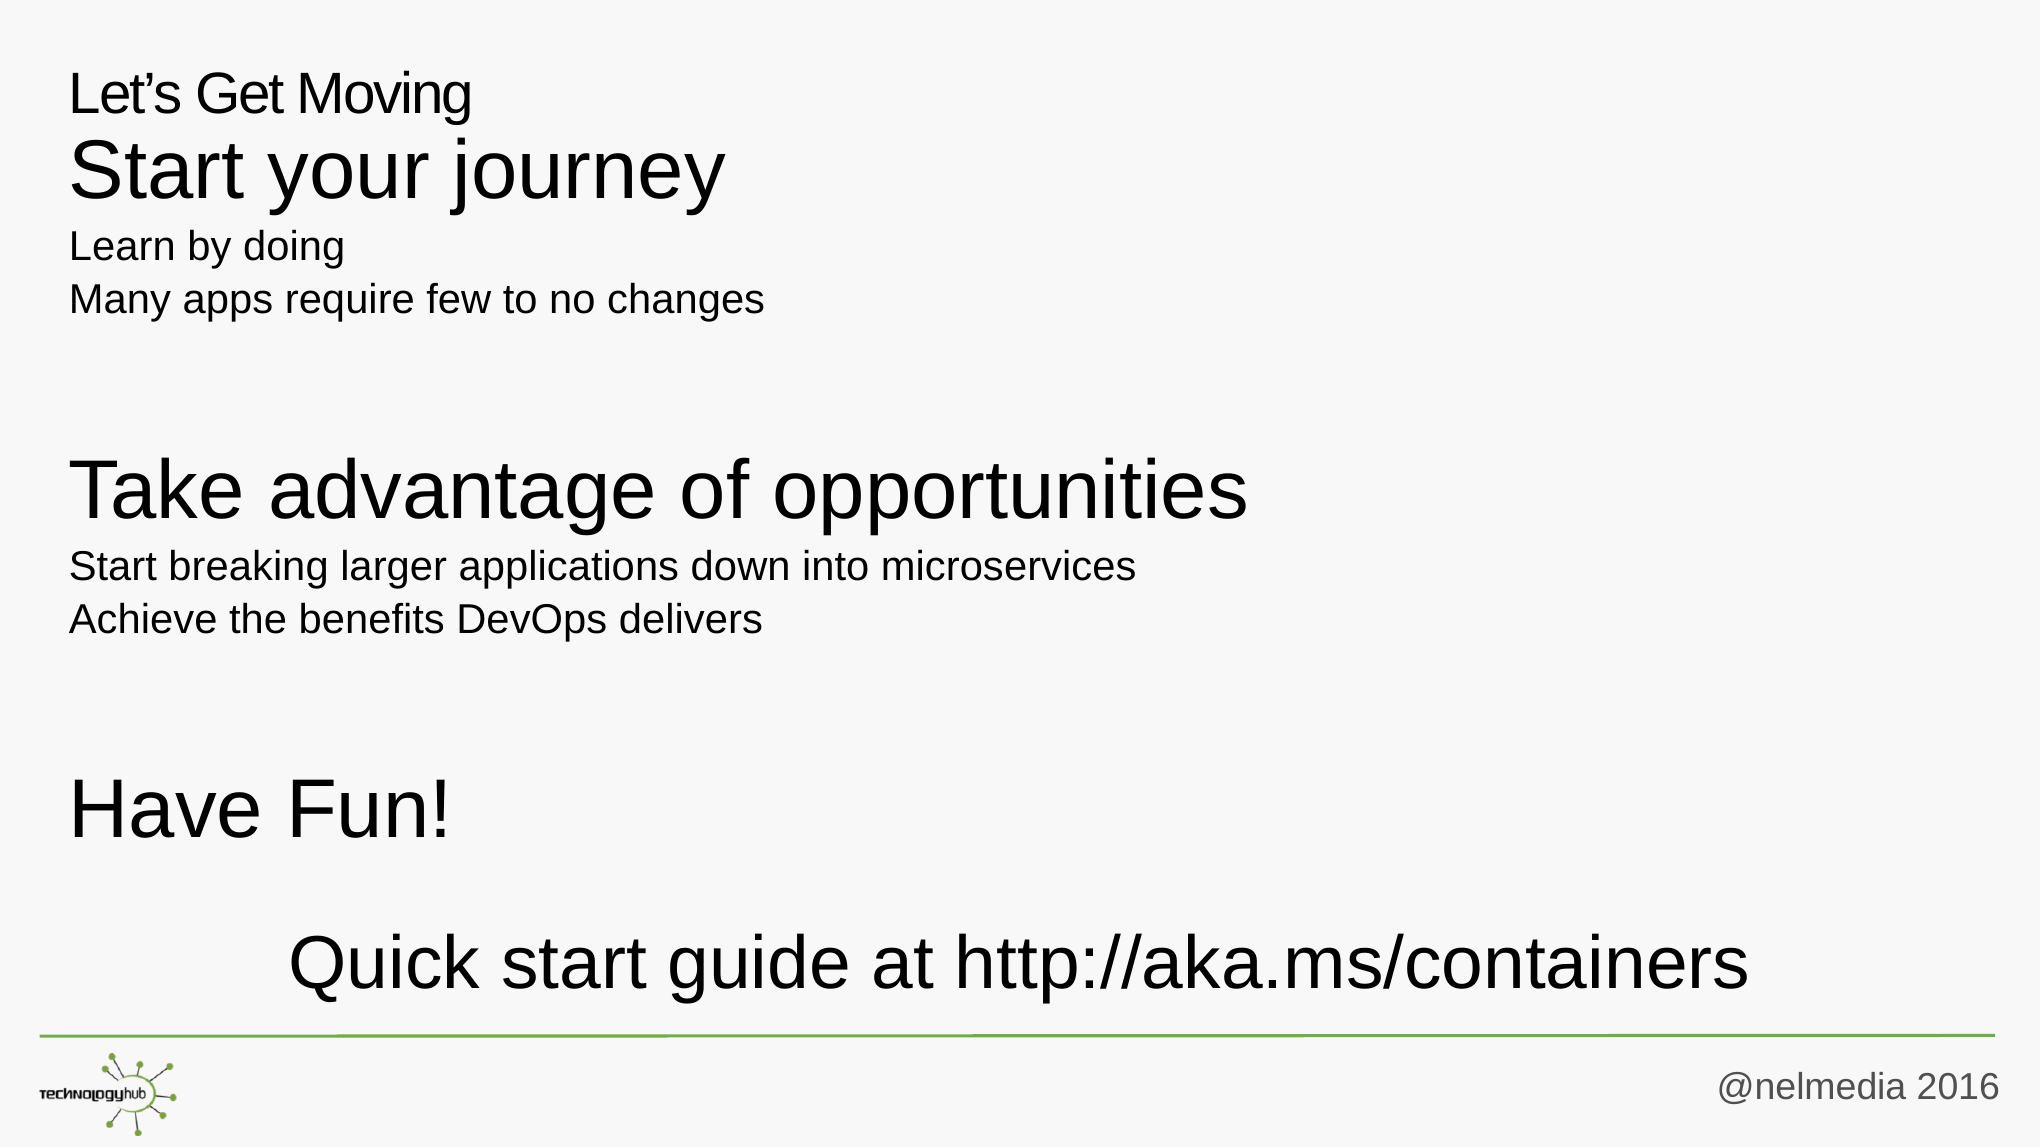

# Let’s Get Moving
Start your journey
Learn by doing
Many apps require few to no changes

Take advantage of opportunities
Start breaking larger applications down into microservices
Achieve the benefits DevOps delivers

Have Fun!

Quick start guide at http://aka.ms/containers